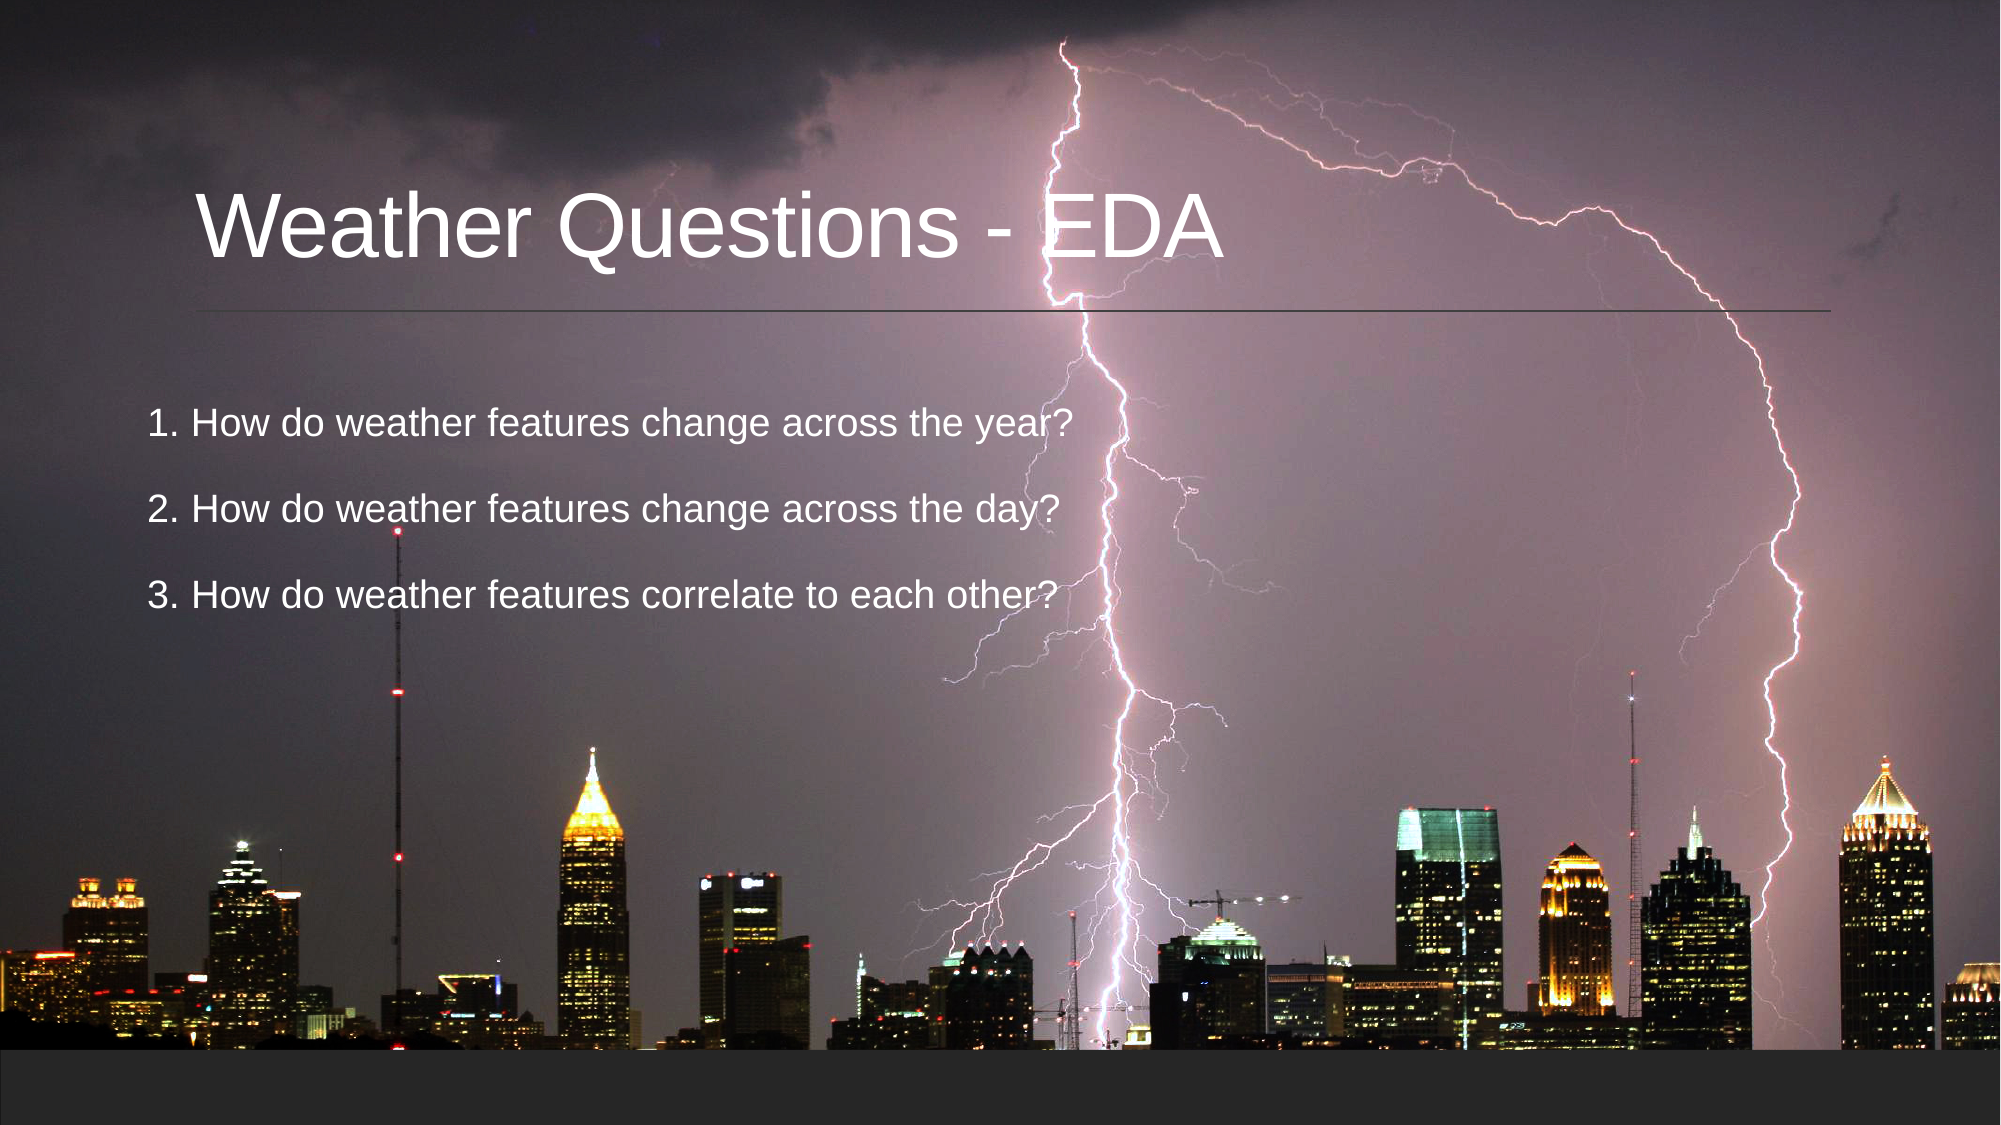

# Weather Questions - EDA
1. How do weather features change across the year?
2. How do weather features change across the day?
3. How do weather features correlate to each other?